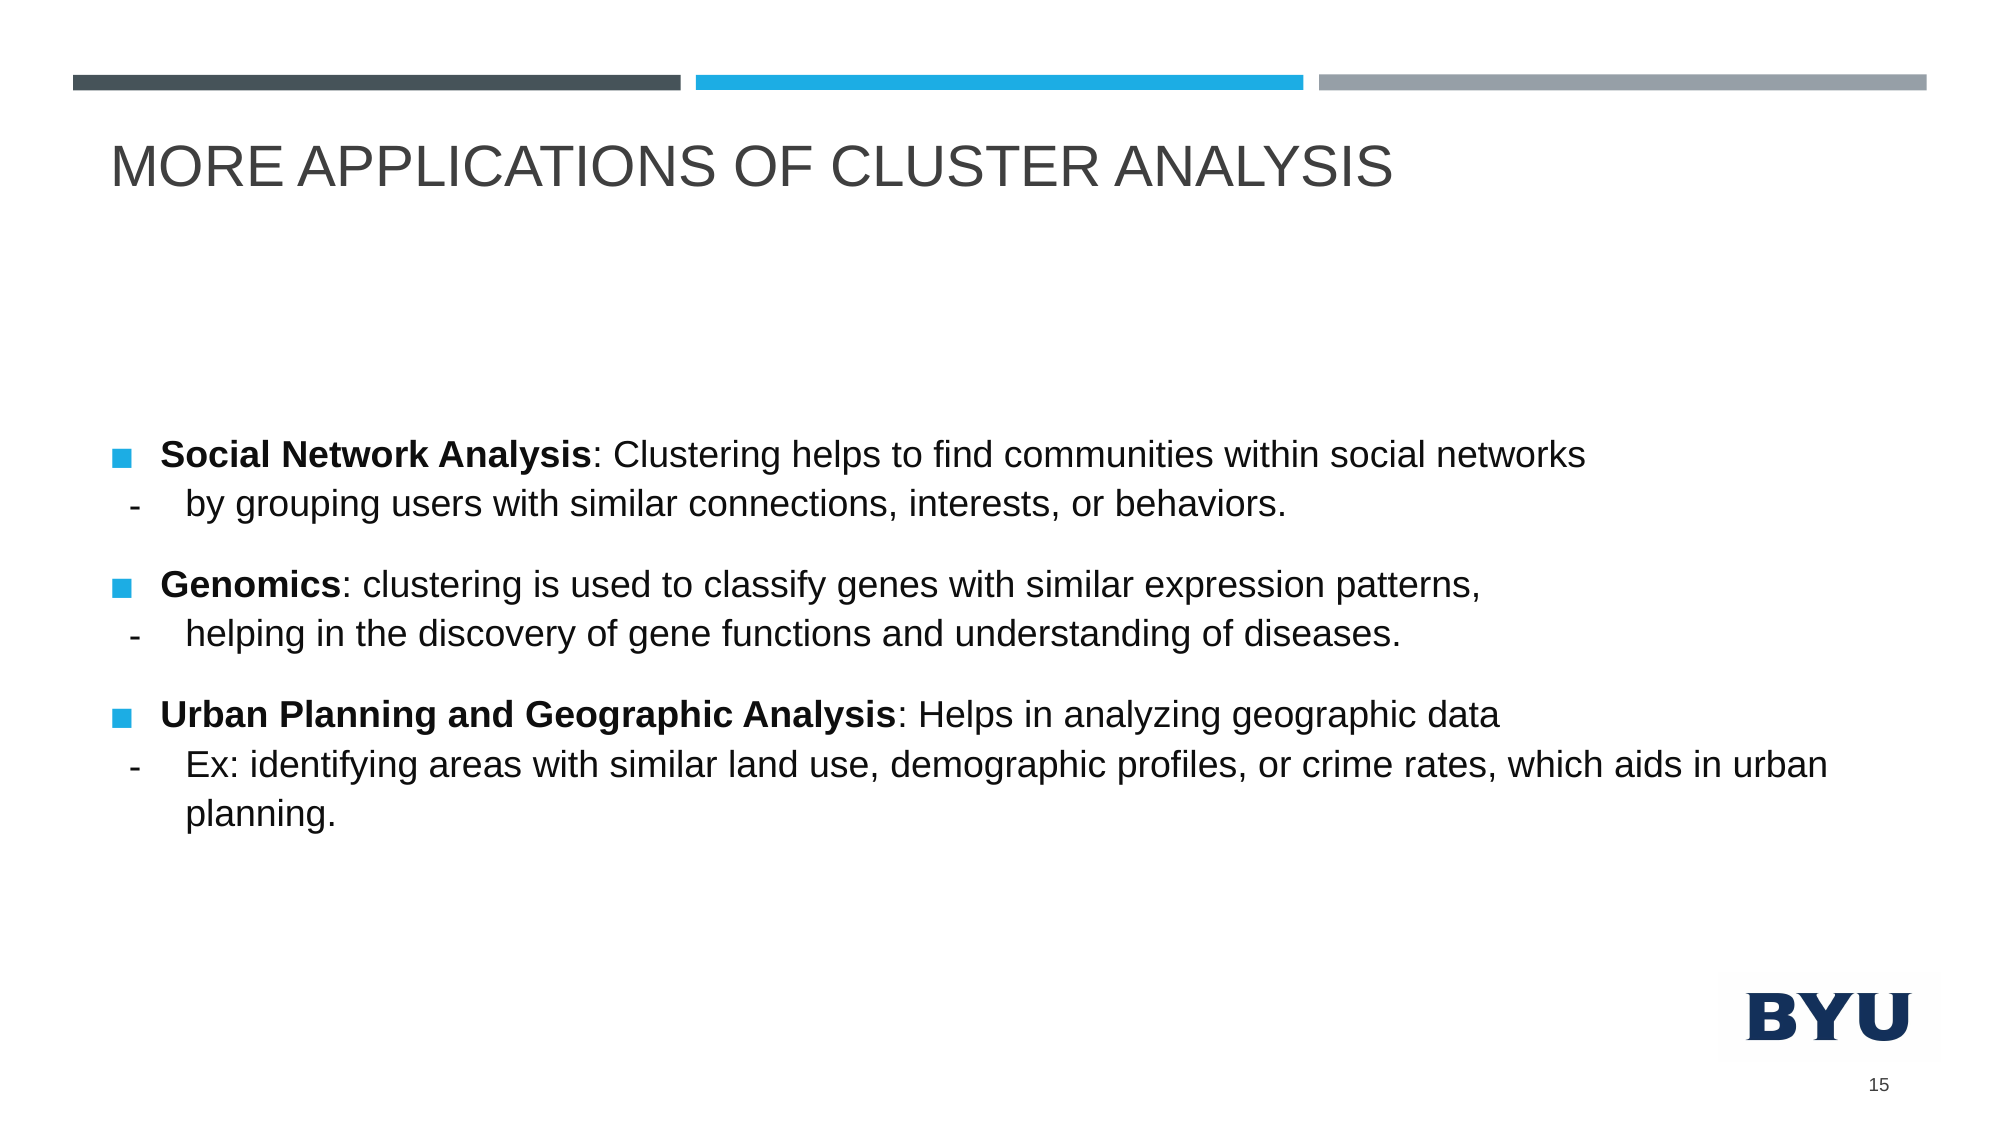

# MORE APPLICATIONS OF CLUSTER ANALYSIS
Social Network Analysis: Clustering helps to find communities within social networks
by grouping users with similar connections, interests, or behaviors.
Genomics: clustering is used to classify genes with similar expression patterns,
helping in the discovery of gene functions and understanding of diseases.
Urban Planning and Geographic Analysis: Helps in analyzing geographic data
Ex: identifying areas with similar land use, demographic profiles, or crime rates, which aids in urban planning.
15